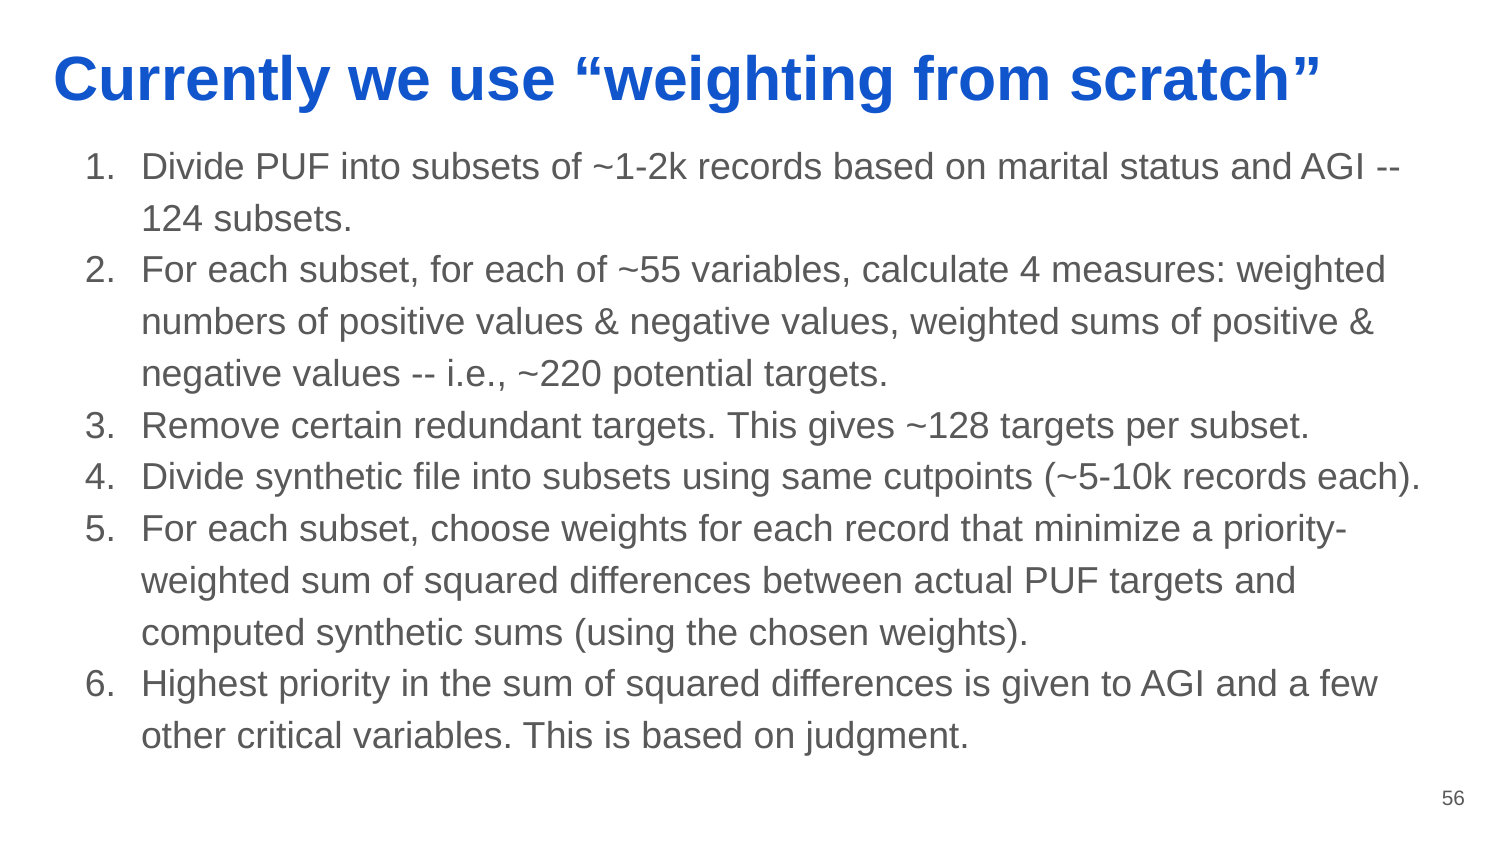

# Currently we use “weighting from scratch”
Divide PUF into subsets of ~1-2k records based on marital status and AGI -- 124 subsets.
For each subset, for each of ~55 variables, calculate 4 measures: weighted numbers of positive values & negative values, weighted sums of positive & negative values -- i.e., ~220 potential targets.
Remove certain redundant targets. This gives ~128 targets per subset.
Divide synthetic file into subsets using same cutpoints (~5-10k records each).
For each subset, choose weights for each record that minimize a priority-weighted sum of squared differences between actual PUF targets and computed synthetic sums (using the chosen weights).
Highest priority in the sum of squared differences is given to AGI and a few other critical variables. This is based on judgment.
56